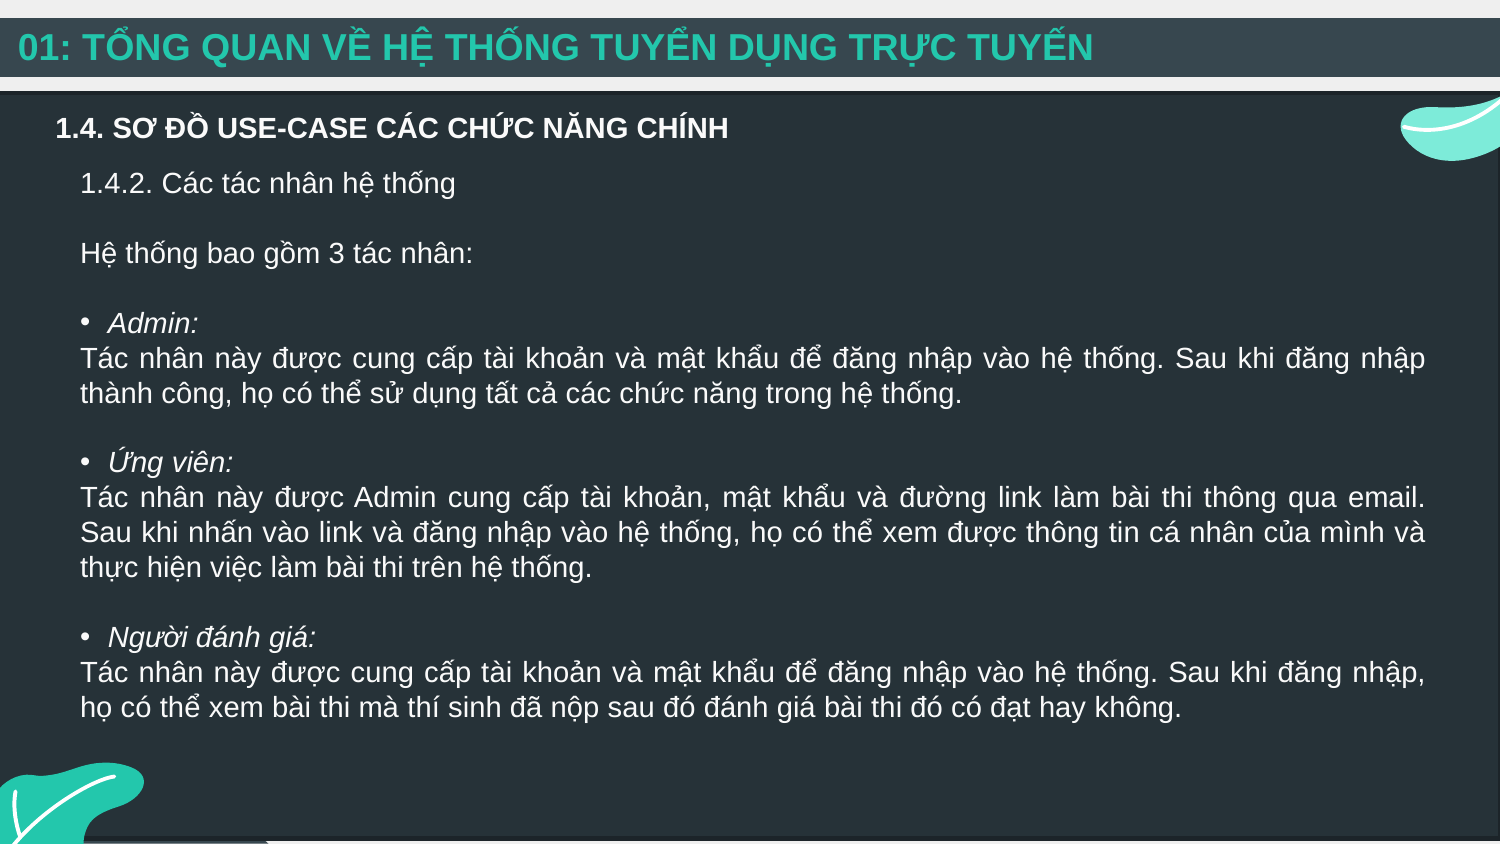

01: TỔNG QUAN VỀ HỆ THỐNG TUYỂN DỤNG TRỰC TUYẾN

1.4. SƠ ĐỒ USE-CASE CÁC CHỨC NĂNG CHÍNH

1.4.2. Các tác nhân hệ thống

Hệ thống bao gồm 3 tác nhân:

Admin:
Tác nhân này được cung cấp tài khoản và mật khẩu để đăng nhập vào hệ thống. Sau khi đăng nhập thành công, họ có thể sử dụng tất cả các chức năng trong hệ thống.

Ứng viên:
Tác nhân này được Admin cung cấp tài khoản, mật khẩu và đường link làm bài thi thông qua email. Sau khi nhấn vào link và đăng nhập vào hệ thống, họ có thể xem được thông tin cá nhân của mình và thực hiện việc làm bài thi trên hệ thống.

Người đánh giá:
Tác nhân này được cung cấp tài khoản và mật khẩu để đăng nhập vào hệ thống. Sau khi đăng nhập, họ có thể xem bài thi mà thí sinh đã nộp sau đó đánh giá bài thi đó có đạt hay không.